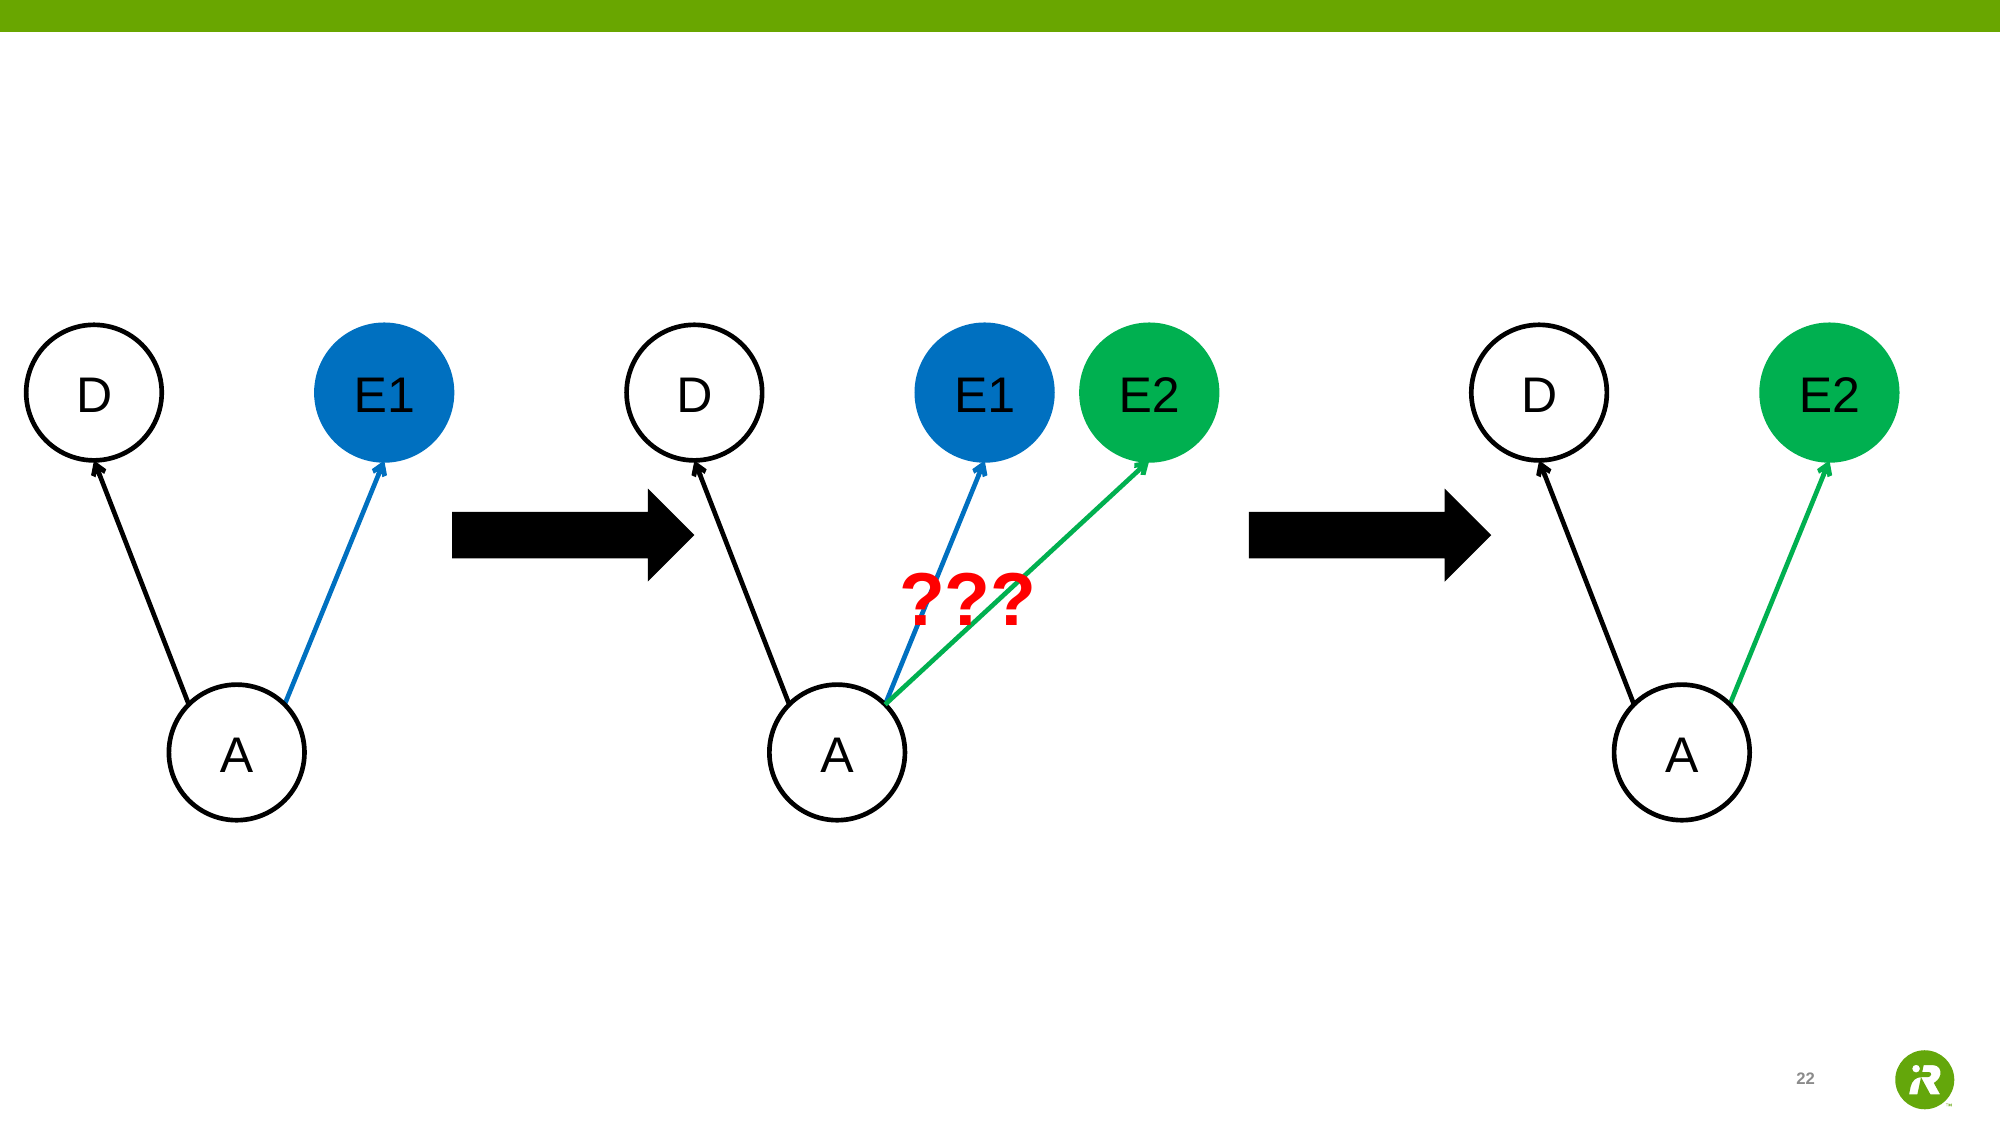

E1
E1
E2
E2
D
D
D

???
A
A
A